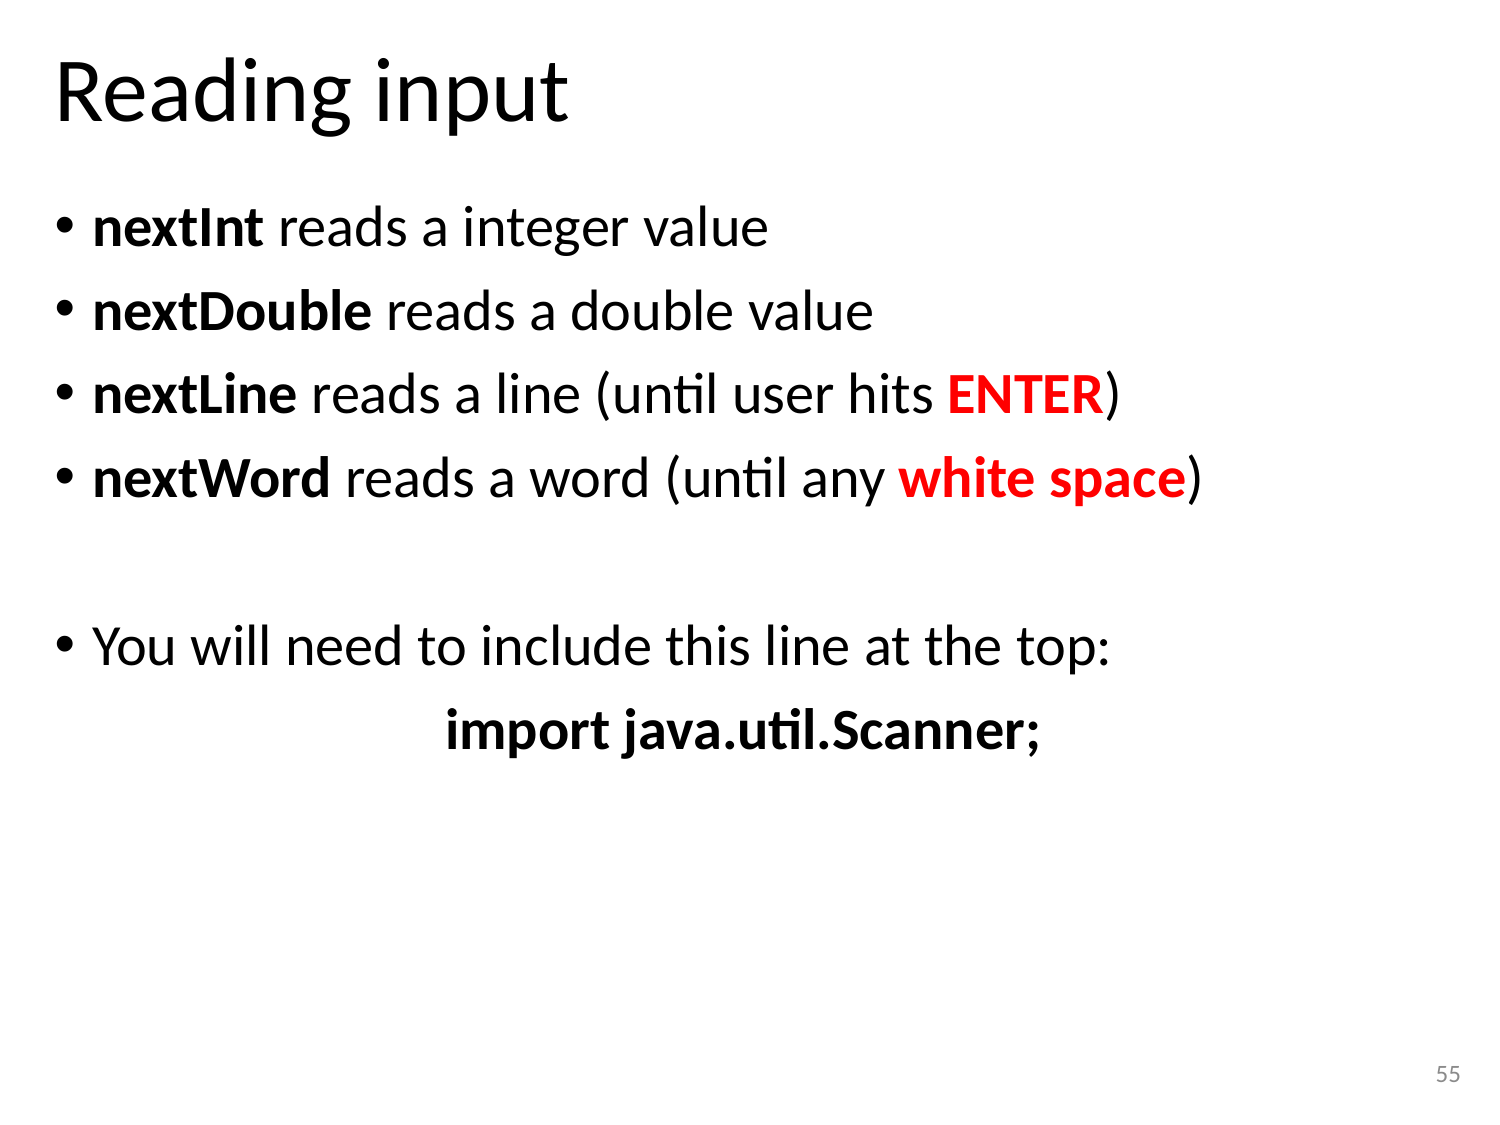

# Reading input
nextInt reads a integer value
nextDouble reads a double value
nextLine reads a line (until user hits ENTER)
nextWord reads a word (until any white space)

You will need to include this line at the top:
import java.util.Scanner;

55